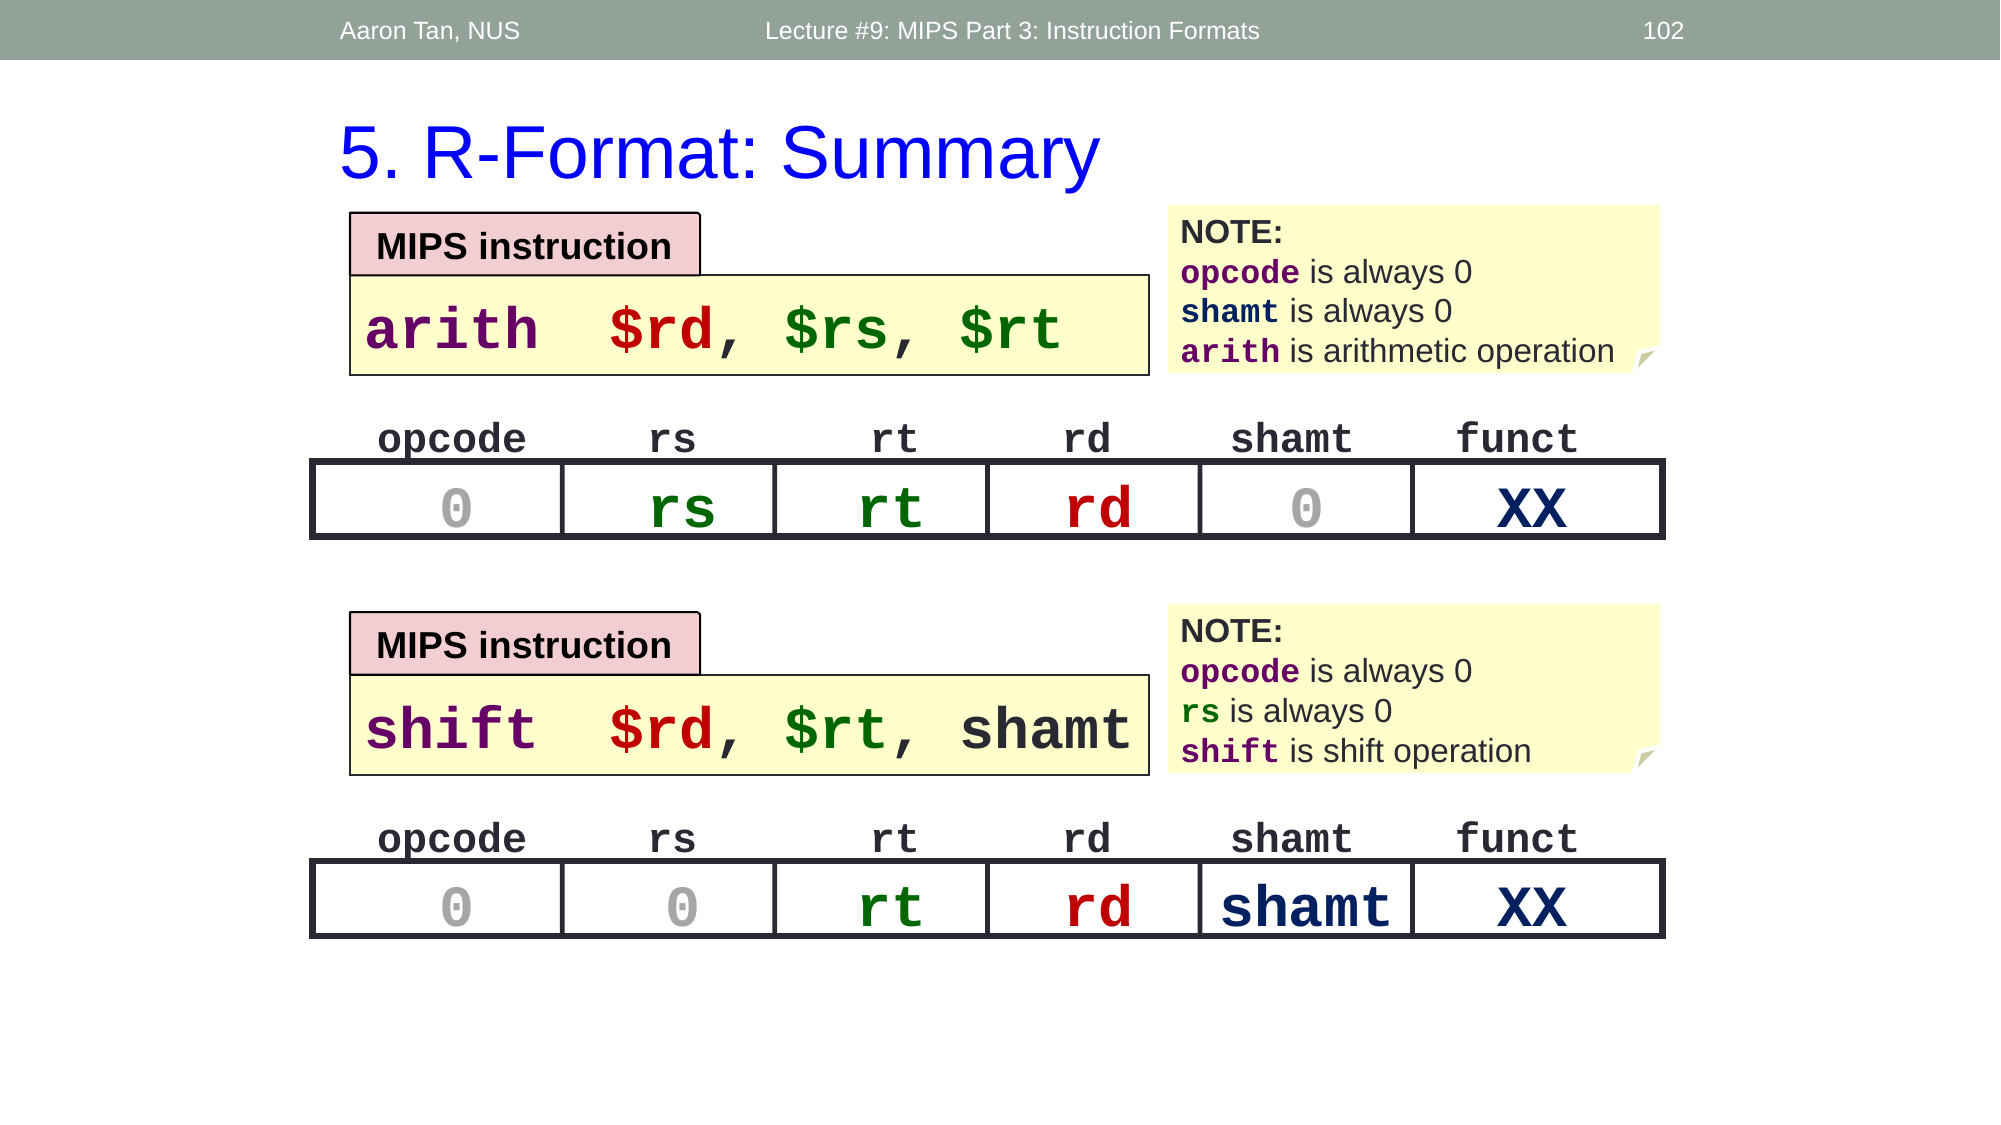

Aaron Tan, NUS
Lecture #9: MIPS Part 3: Instruction Formats
102
5. R-Format: Summary
NOTE:
opcode is always 0
shamt is always 0
arith is arithmetic operation
MIPS instruction
arith  $rd, $rs, $rt
opcode
rs
rt
rd
shamt
funct

0
rs
rt
rd
0
XX

NOTE:
opcode is always 0
rs is always 0
shift is shift operation
MIPS instruction
shift  $rd, $rt, shamt
opcode
rs
rt
rd
shamt
funct

0
0
rt
rd
shamt
XX